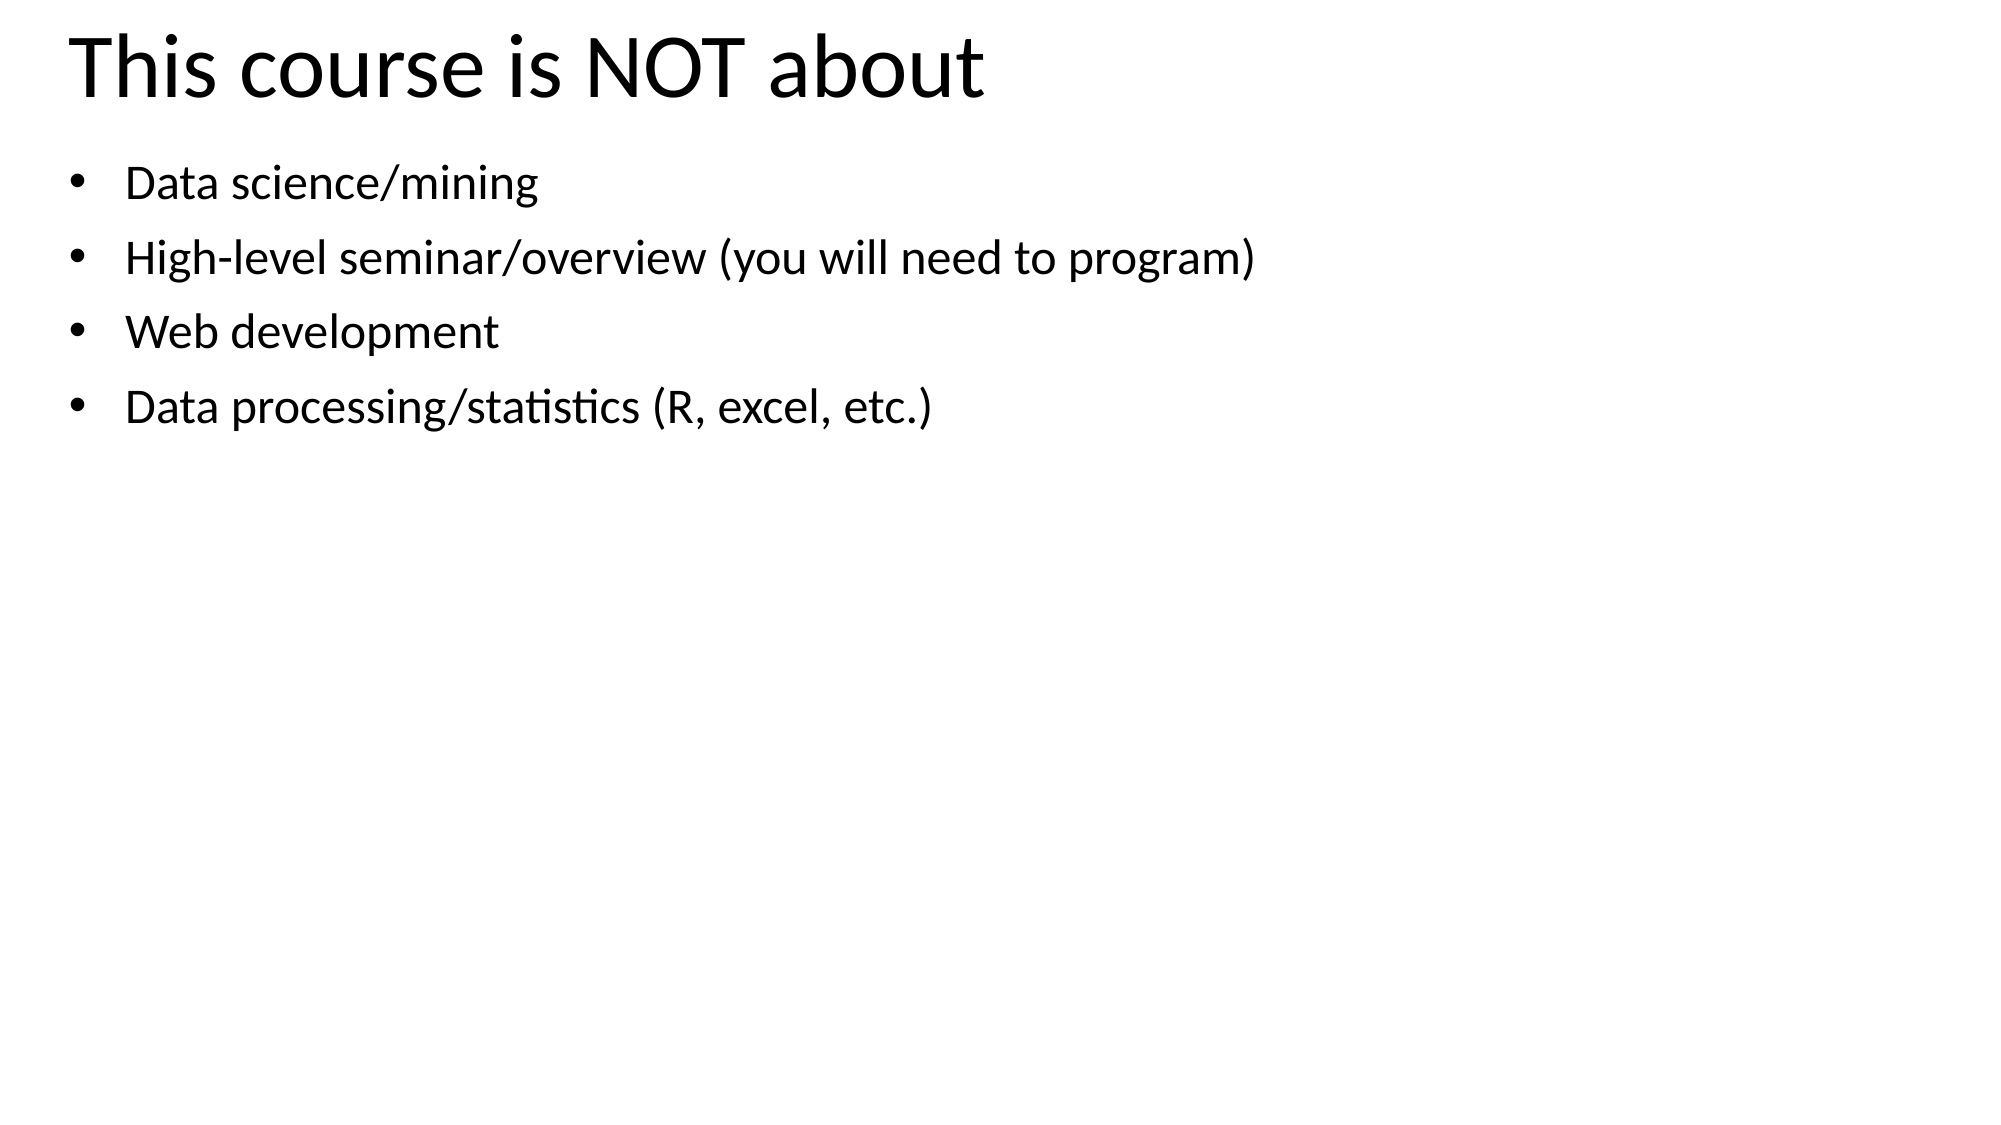

This course is NOT about
Data science/mining
High-level seminar/overview (you will need to program)
Web development
Data processing/statistics (R, excel, etc.)